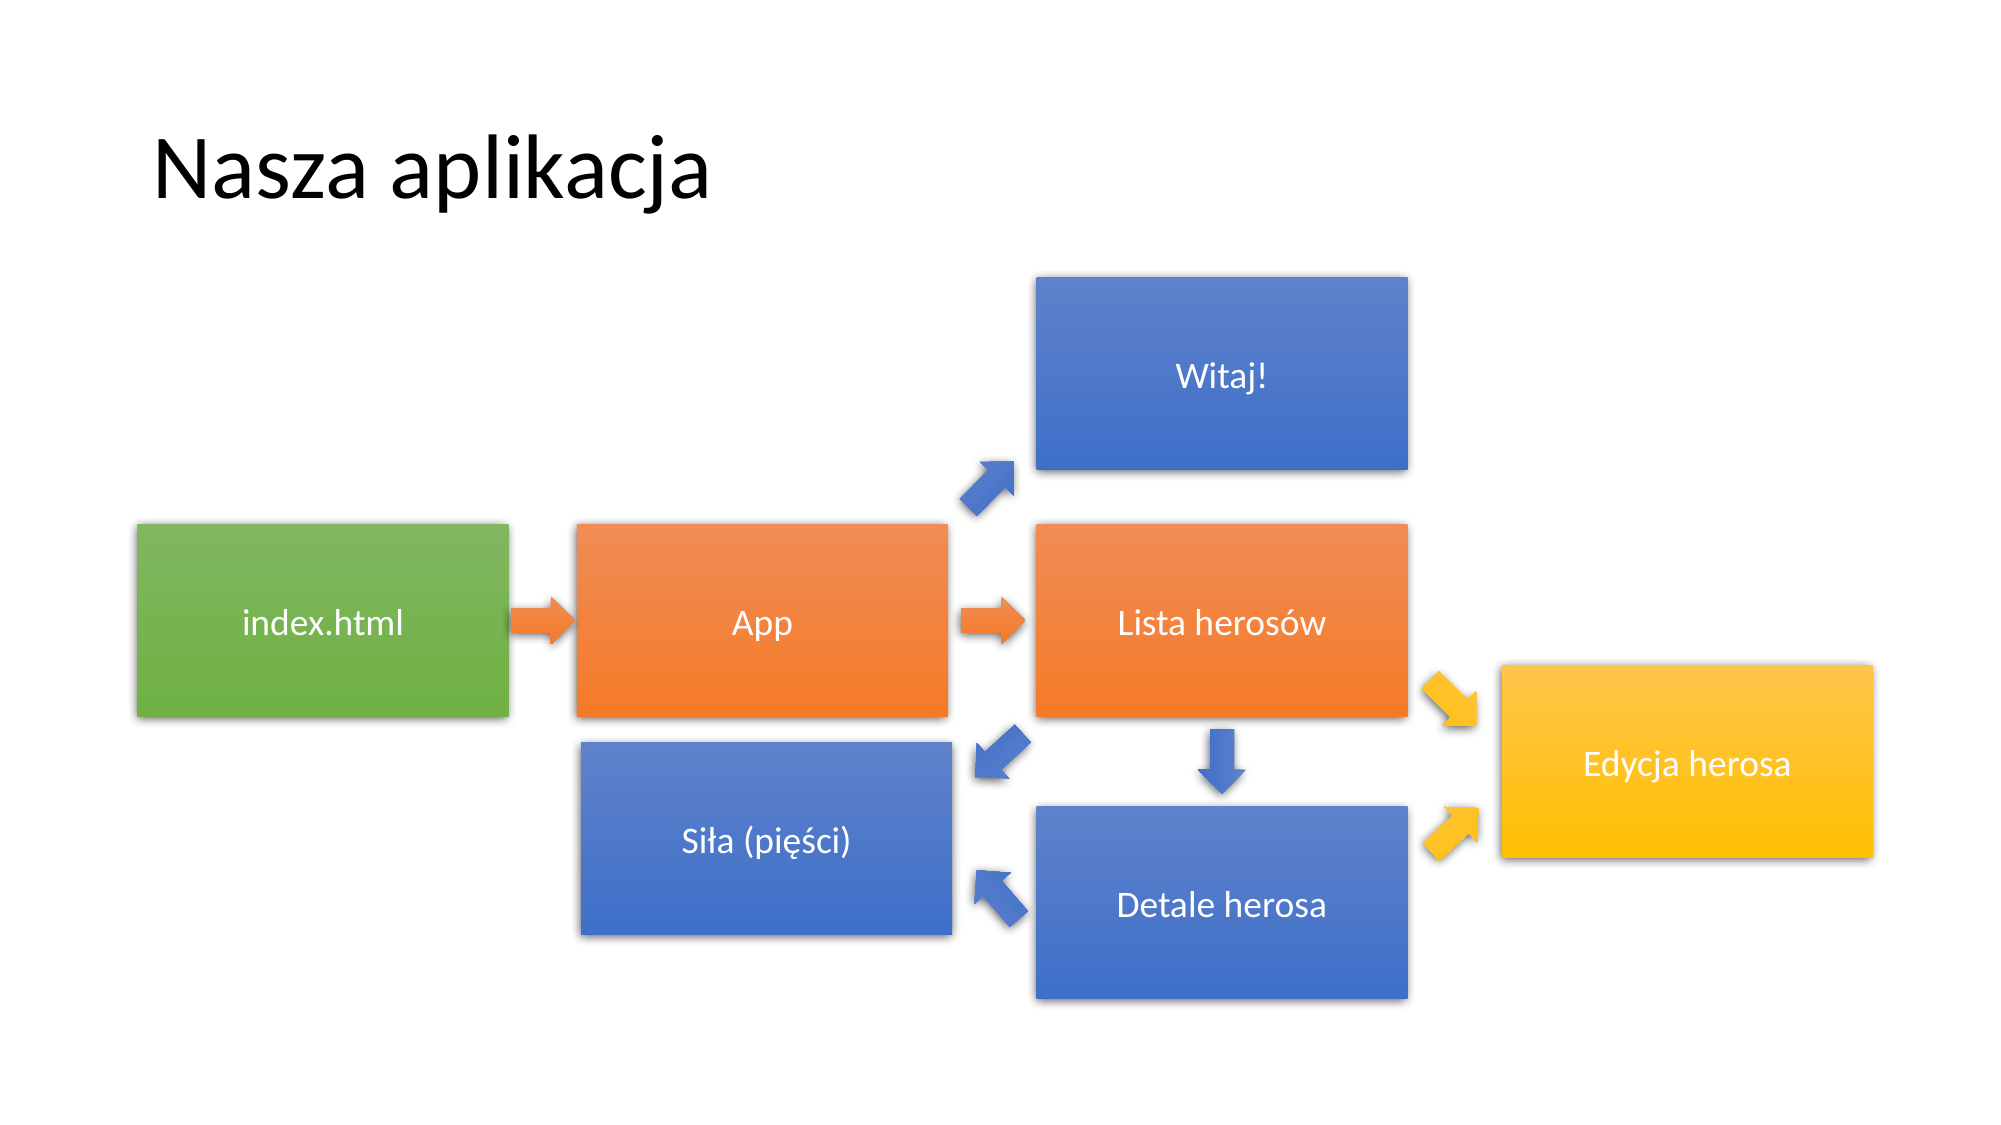

# Nasza aplikacja
Witaj!

index.html
App
Lista herosów

Edycja herosa

Siła (pięści)

Detale herosa